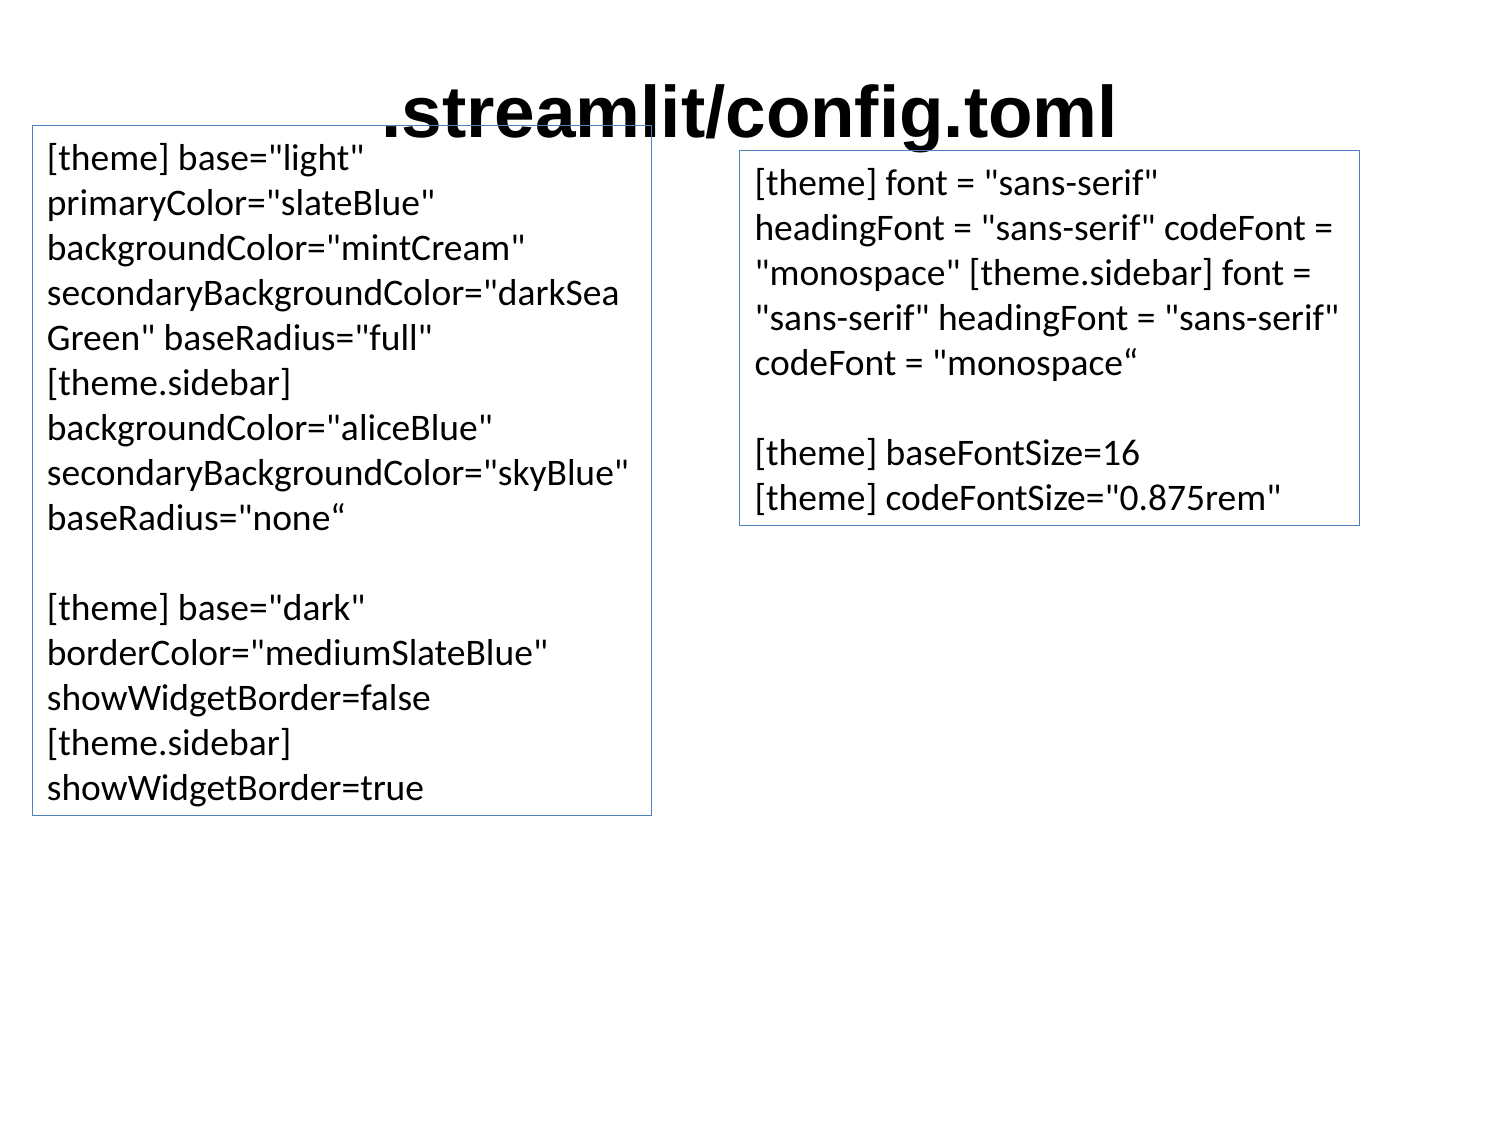

# .streamlit/config.toml
[theme] base="light" primaryColor="slateBlue" backgroundColor="mintCream" secondaryBackgroundColor="darkSeaGreen" baseRadius="full" [theme.sidebar] backgroundColor="aliceBlue" secondaryBackgroundColor="skyBlue" baseRadius="none“

[theme] base="dark" borderColor="mediumSlateBlue" showWidgetBorder=false [theme.sidebar] showWidgetBorder=true
[theme] font = "sans-serif" headingFont = "sans-serif" codeFont = "monospace" [theme.sidebar] font = "sans-serif" headingFont = "sans-serif" codeFont = "monospace“

[theme] baseFontSize=16
[theme] codeFontSize="0.875rem"